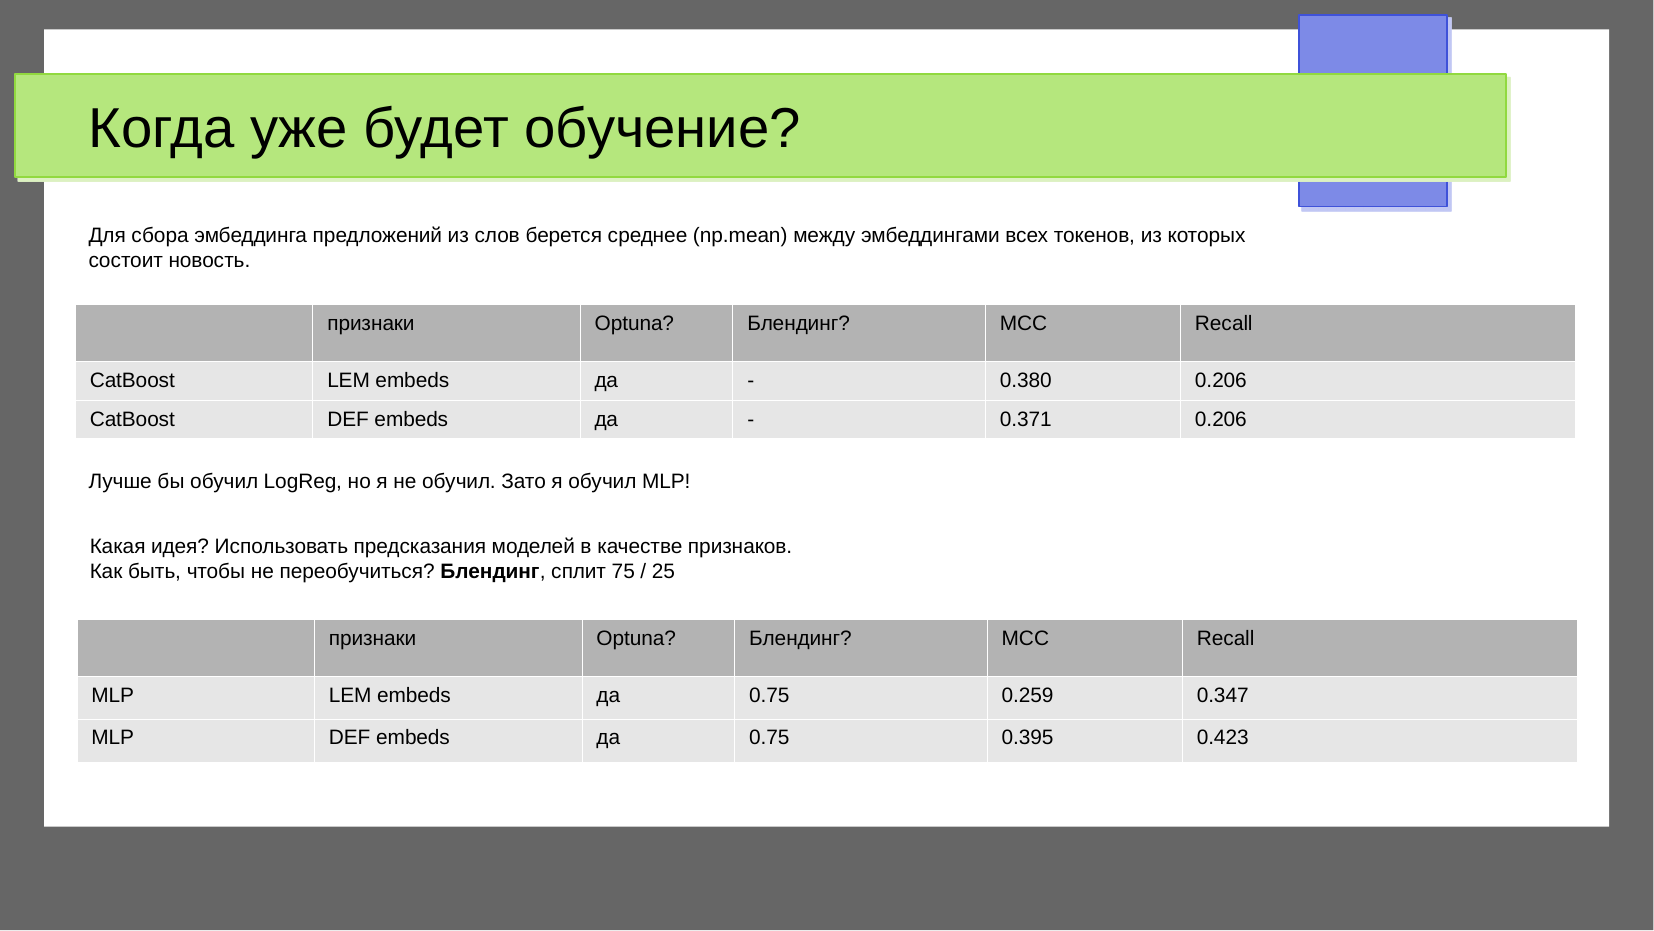

# Когда уже будет обучение?
Для сбора эмбеддинга предложений из слов берется среднее (np.mean) между эмбеддингами всех токенов, из которых состоит новость.
|  | признаки | Optuna? | Блендинг? | MCС | Recall |
| --- | --- | --- | --- | --- | --- |
| CatBoost | LEM embeds | да | - | 0.380 | 0.206 |
| CatBoost | DEF embeds | да | - | 0.371 | 0.206 |
Лучше бы обучил LogReg, но я не обучил. Зато я обучил MLP!

Какая идея? Использовать предсказания моделей в качестве признаков.
Как быть, чтобы не переобучиться? Блендинг, сплит 75 / 25
|  | признаки | Optuna? | Блендинг? | MCС | Recall |
| --- | --- | --- | --- | --- | --- |
| MLP | LEM embeds | да | 0.75 | 0.259 | 0.347 |
| MLP | DEF embeds | да | 0.75 | 0.395 | 0.423 |